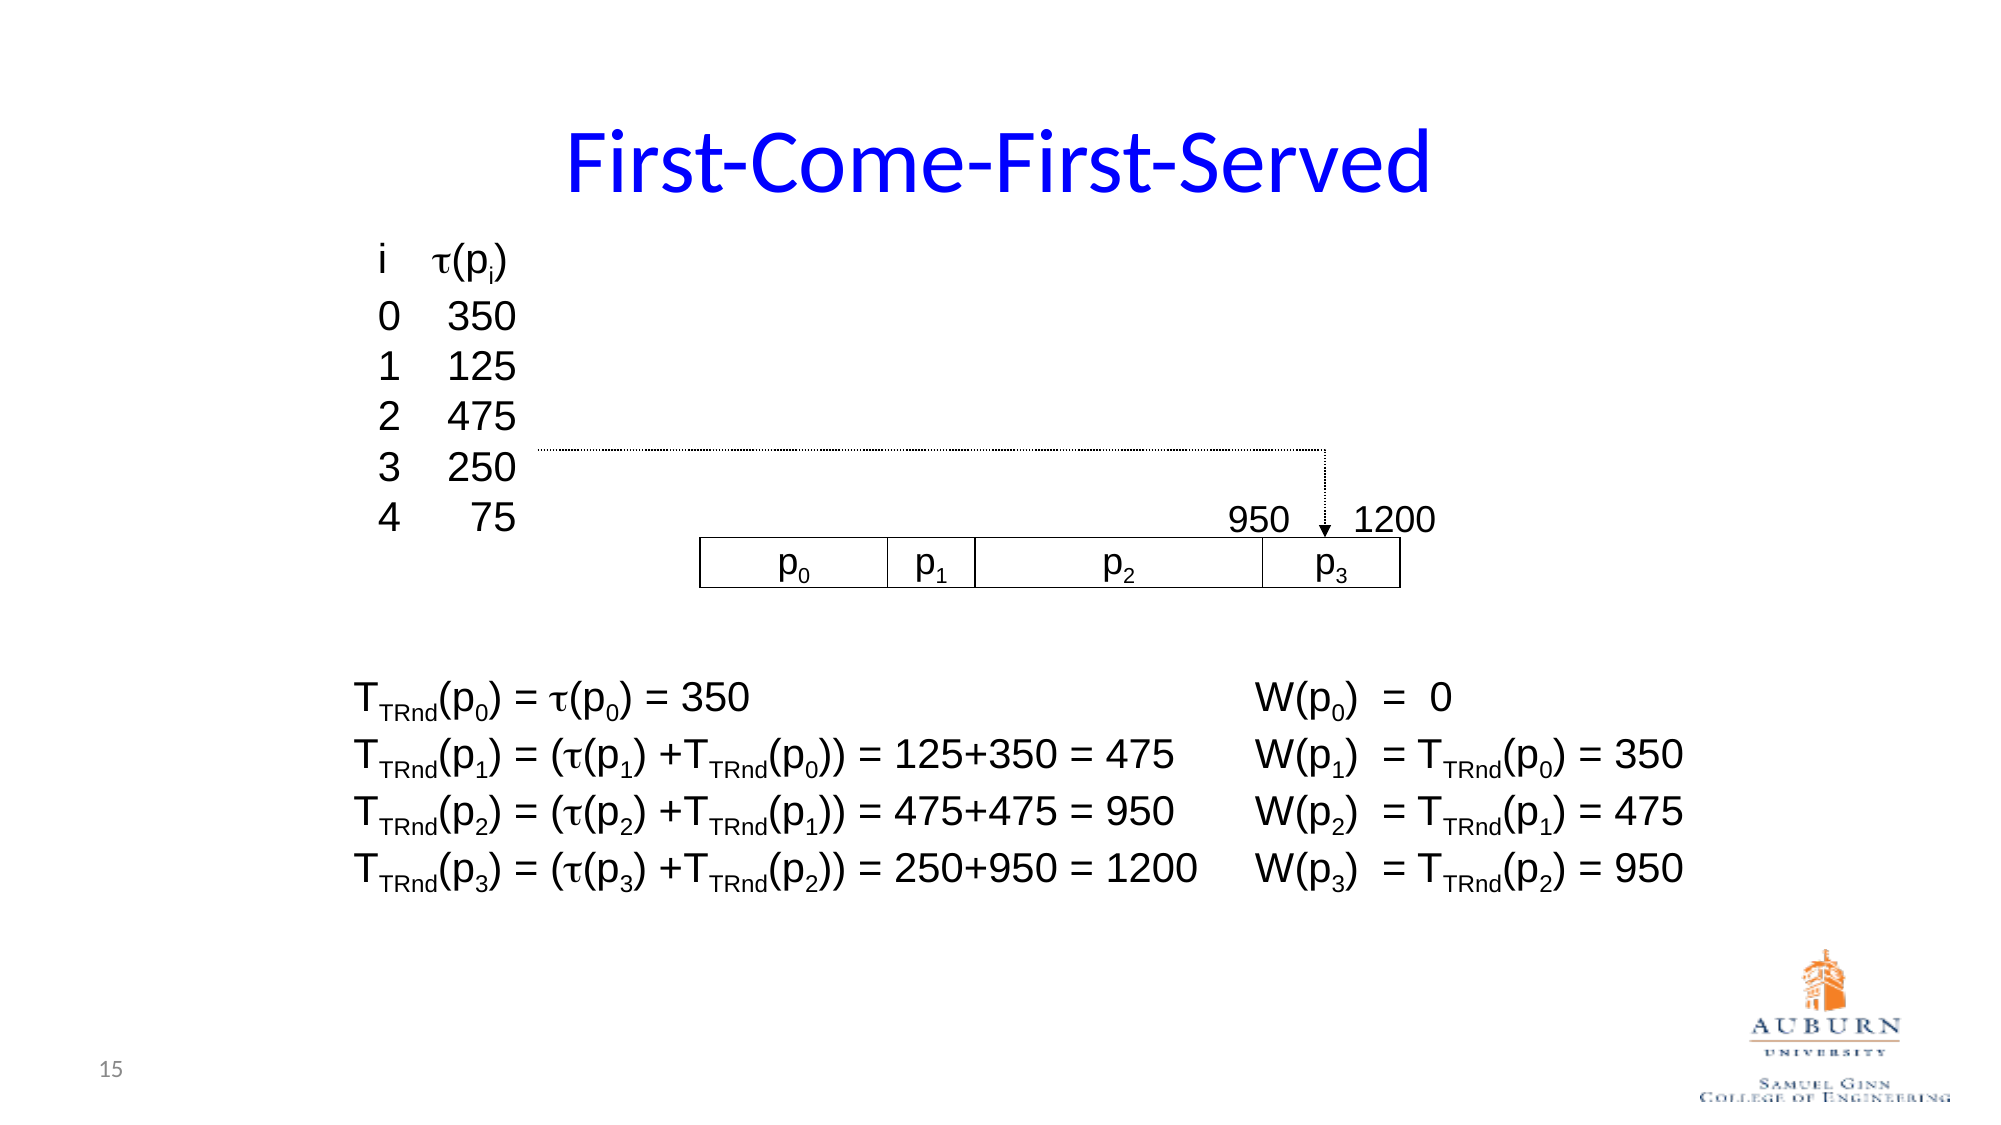

First-Come-First-Served
i    τ(pi)
0    350
1    125
2    475
3    250
4      75

950
1200
p0
p1
p2
p3
TTRnd(p0) = τ(p0) = 350
TTRnd(p1) = (τ(p1) +TTRnd(p0)) = 125+350 = 475
TTRnd(p2) = (τ(p2) +TTRnd(p1)) = 475+475 = 950
TTRnd(p3) = (τ(p3) +TTRnd(p2)) = 250+950 = 1200
W(p0)  =  0
W(p1)  = TTRnd(p0) = 350
W(p2)  = TTRnd(p1) = 475
W(p3)  = TTRnd(p2) = 950
15